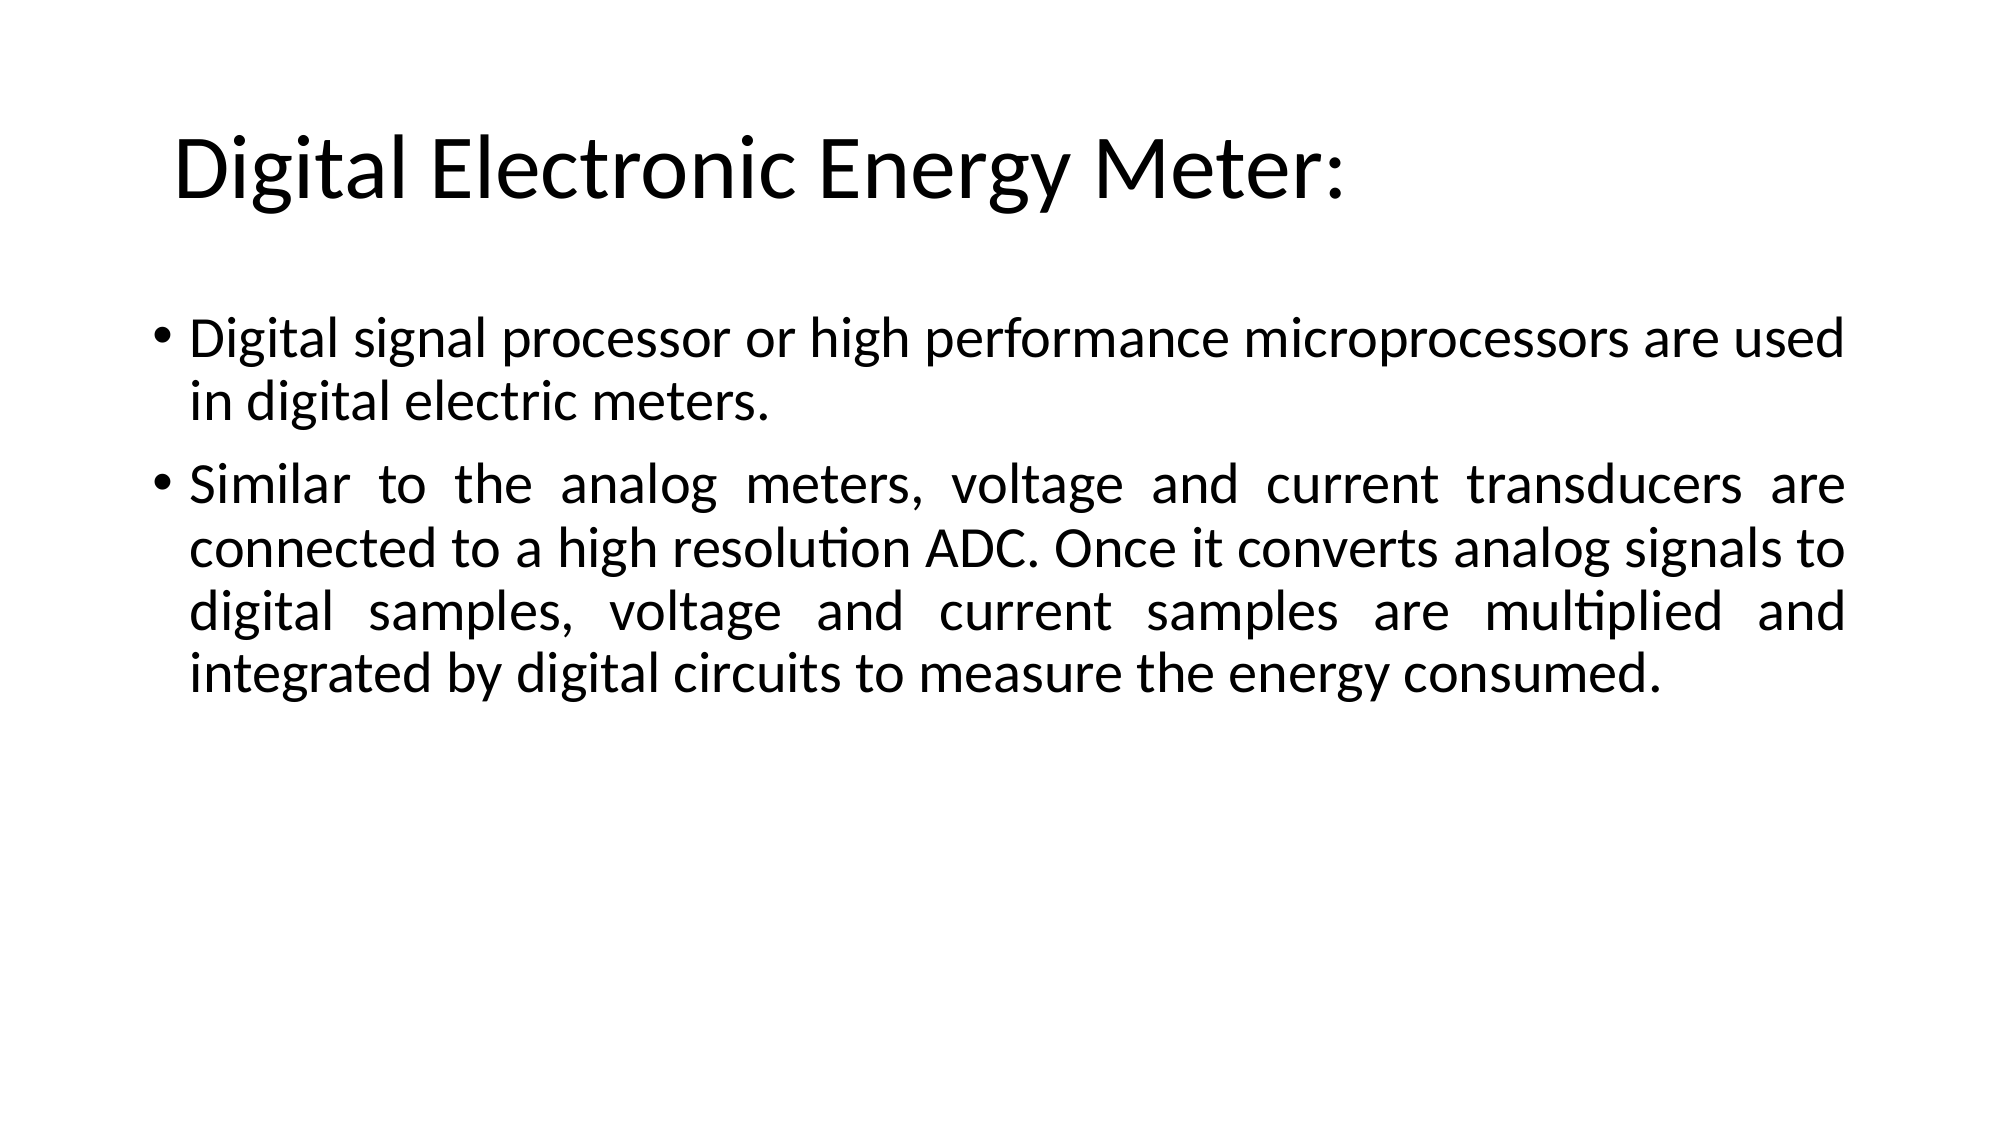

# Digital Electronic Energy Meter:
Digital signal processor or high performance microprocessors are used in digital electric meters.
Similar to the analog meters, voltage and current transducers are connected to a high resolution ADC. Once it converts analog signals to digital samples, voltage and current samples are multiplied and integrated by digital circuits to measure the energy consumed.